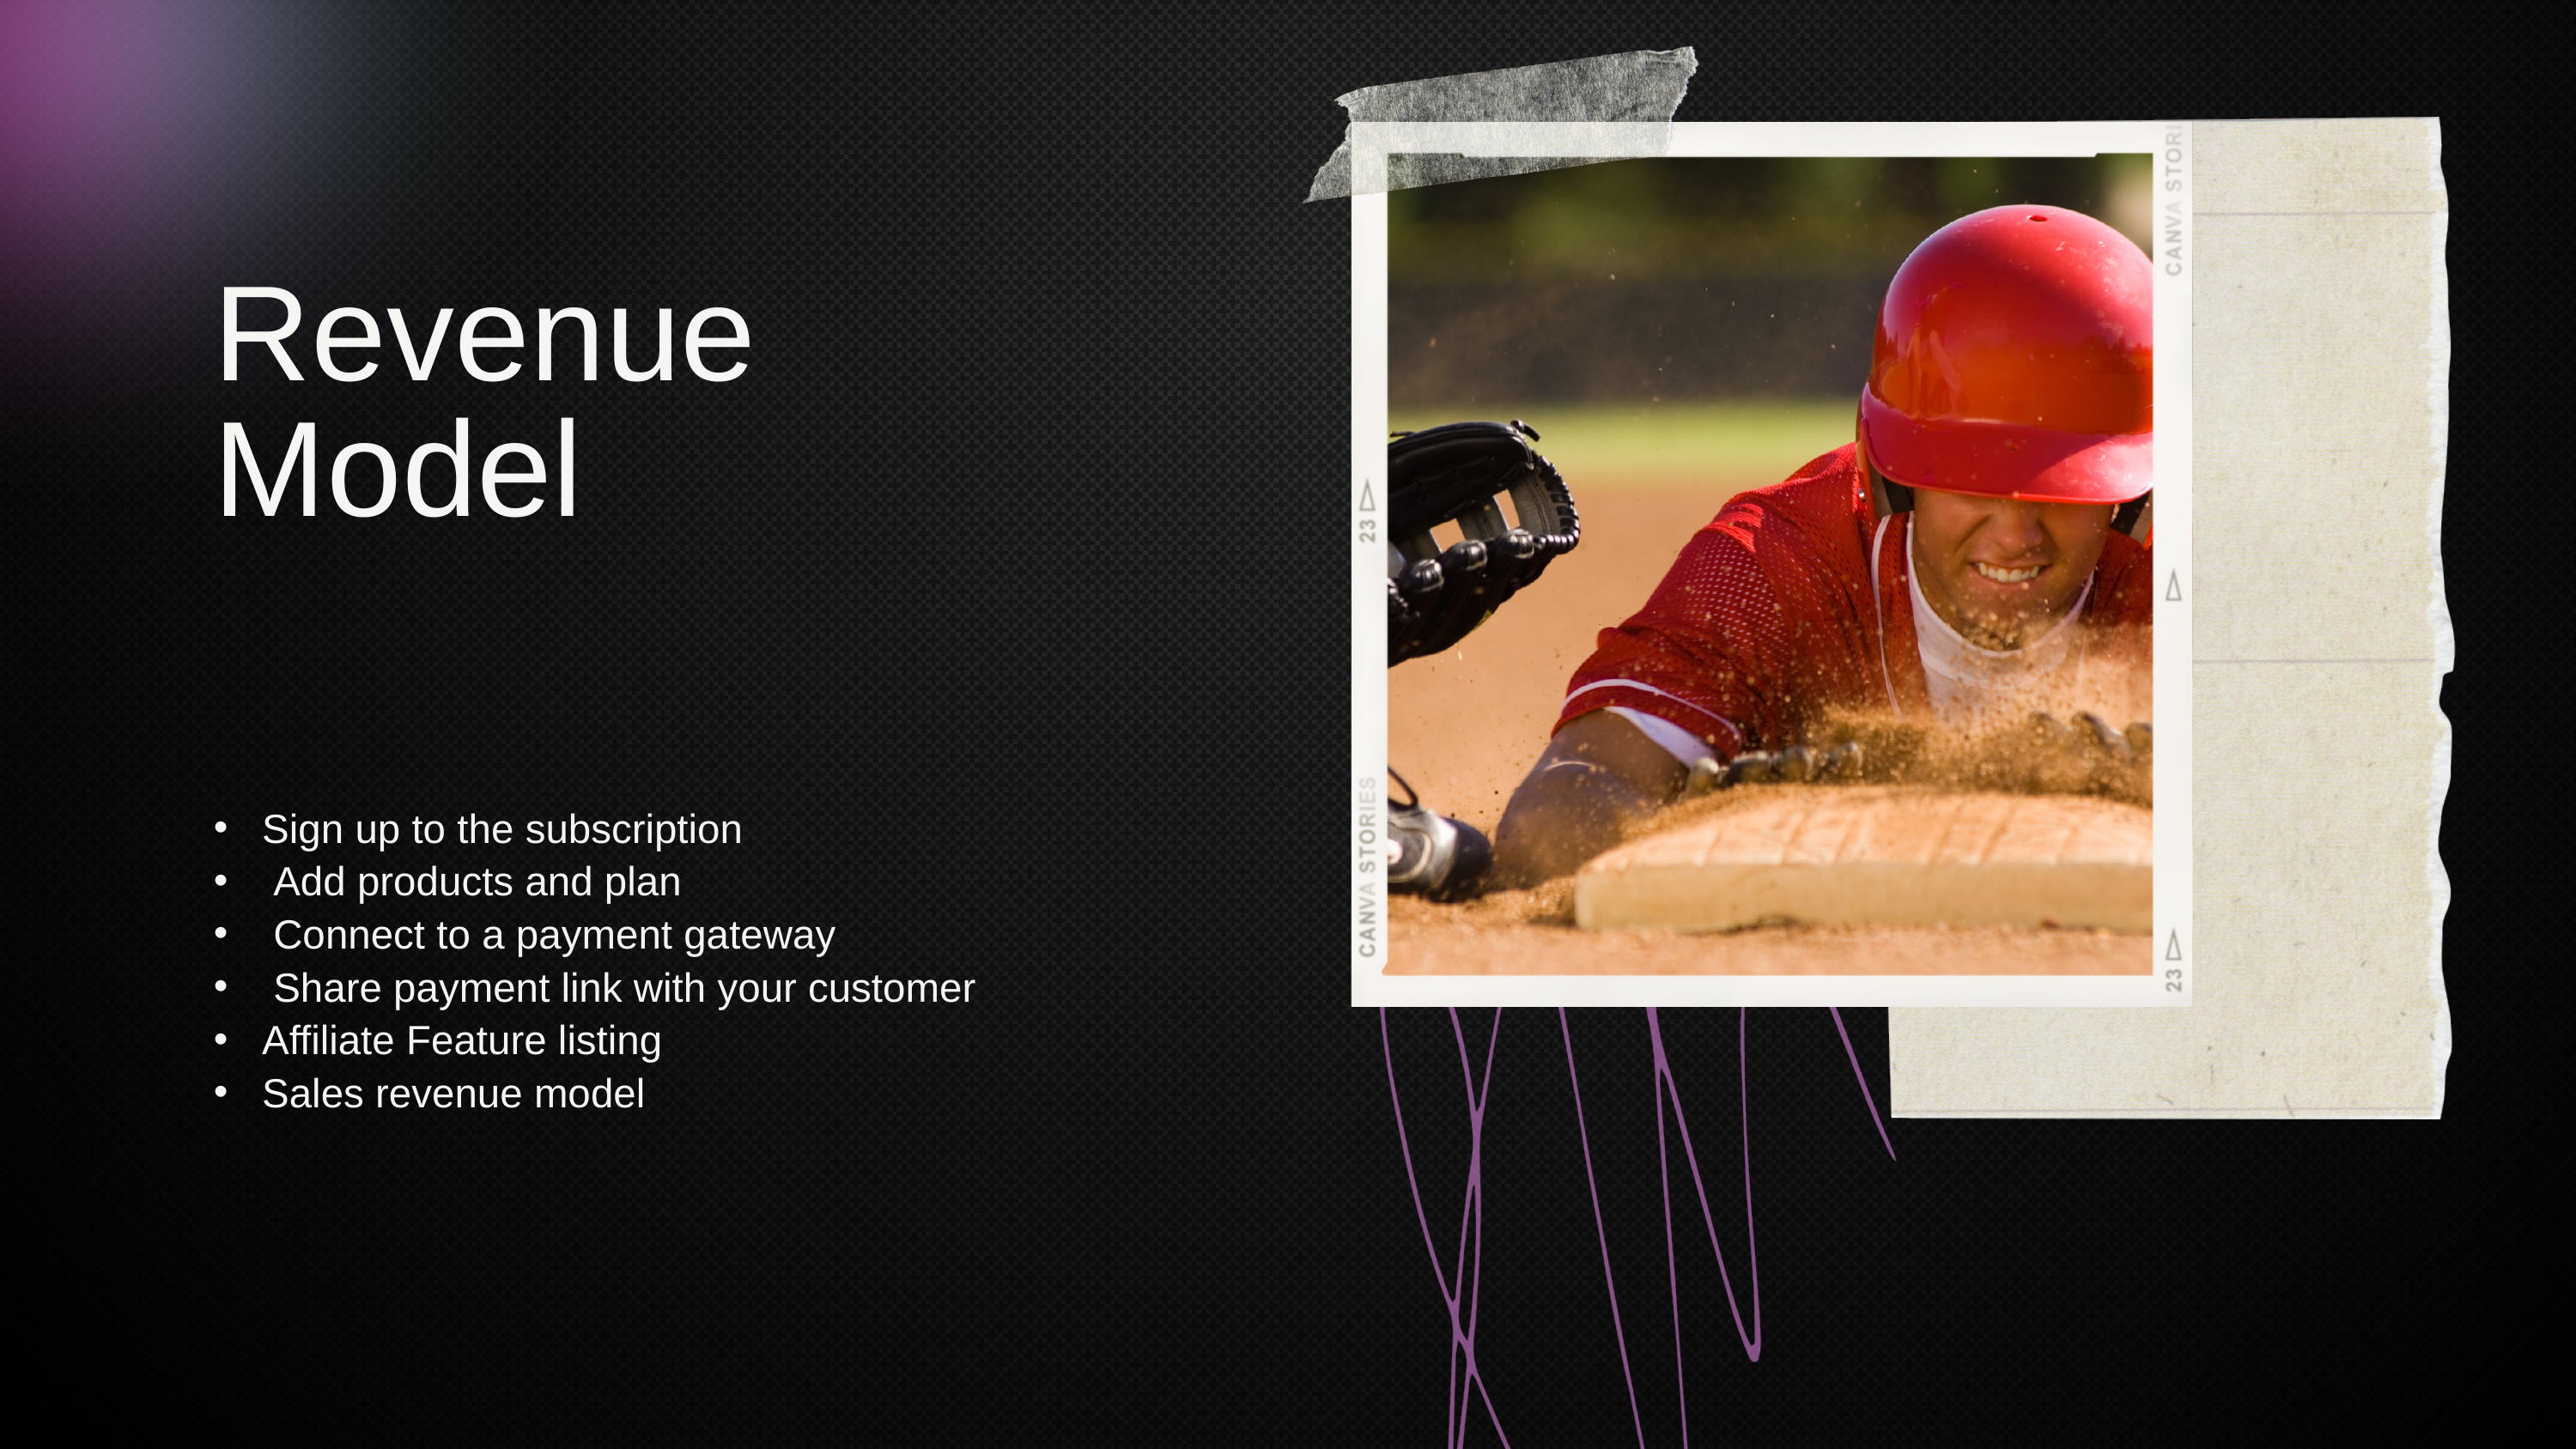

Revenue Model
Sign up to the subscription
 Add products and plan
 Connect to a payment gateway
 Share payment link with your customer
Affiliate Feature listing
Sales revenue model